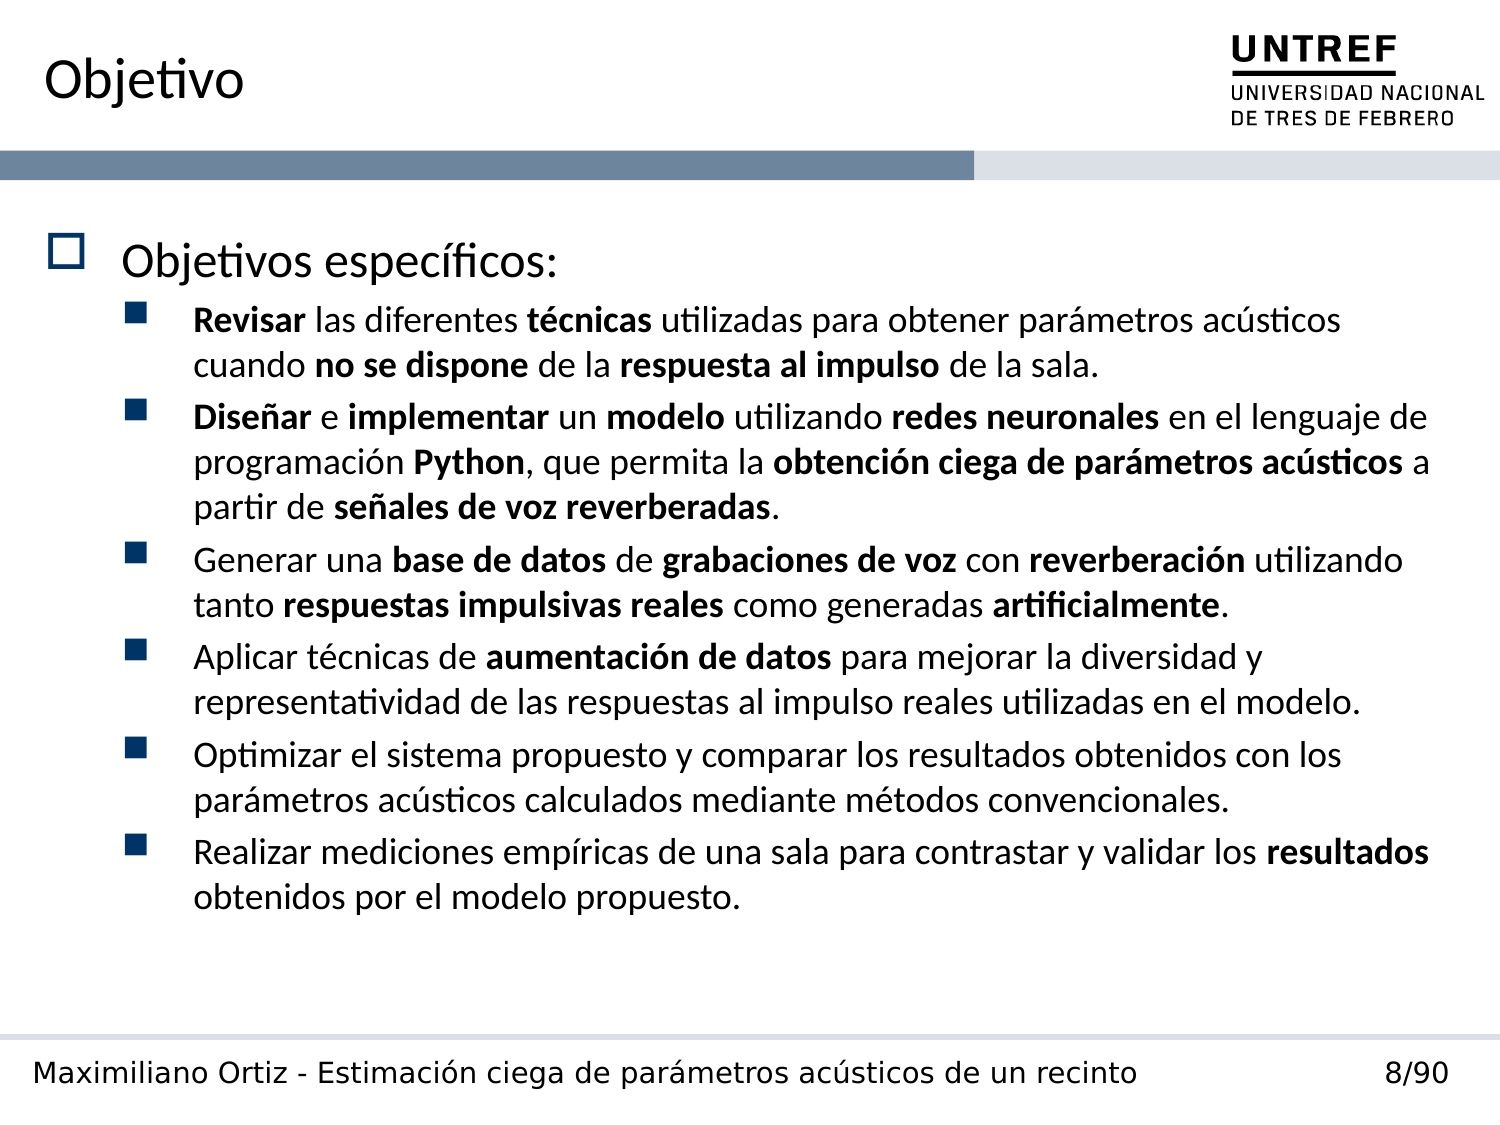

# Objetivo
Objetivos específicos:
Revisar las diferentes técnicas utilizadas para obtener parámetros acústicos cuando no se dispone de la respuesta al impulso de la sala.
Diseñar e implementar un modelo utilizando redes neuronales en el lenguaje de programación Python, que permita la obtención ciega de parámetros acústicos a partir de señales de voz reverberadas.
Generar una base de datos de grabaciones de voz con reverberación utilizando tanto respuestas impulsivas reales como generadas artificialmente.
Aplicar técnicas de aumentación de datos para mejorar la diversidad y representatividad de las respuestas al impulso reales utilizadas en el modelo.
Optimizar el sistema propuesto y comparar los resultados obtenidos con los parámetros acústicos calculados mediante métodos convencionales.
Realizar mediciones empíricas de una sala para contrastar y validar los resultados obtenidos por el modelo propuesto.

8/90
Maximiliano Ortiz - Estimación ciega de parámetros acústicos de un recinto